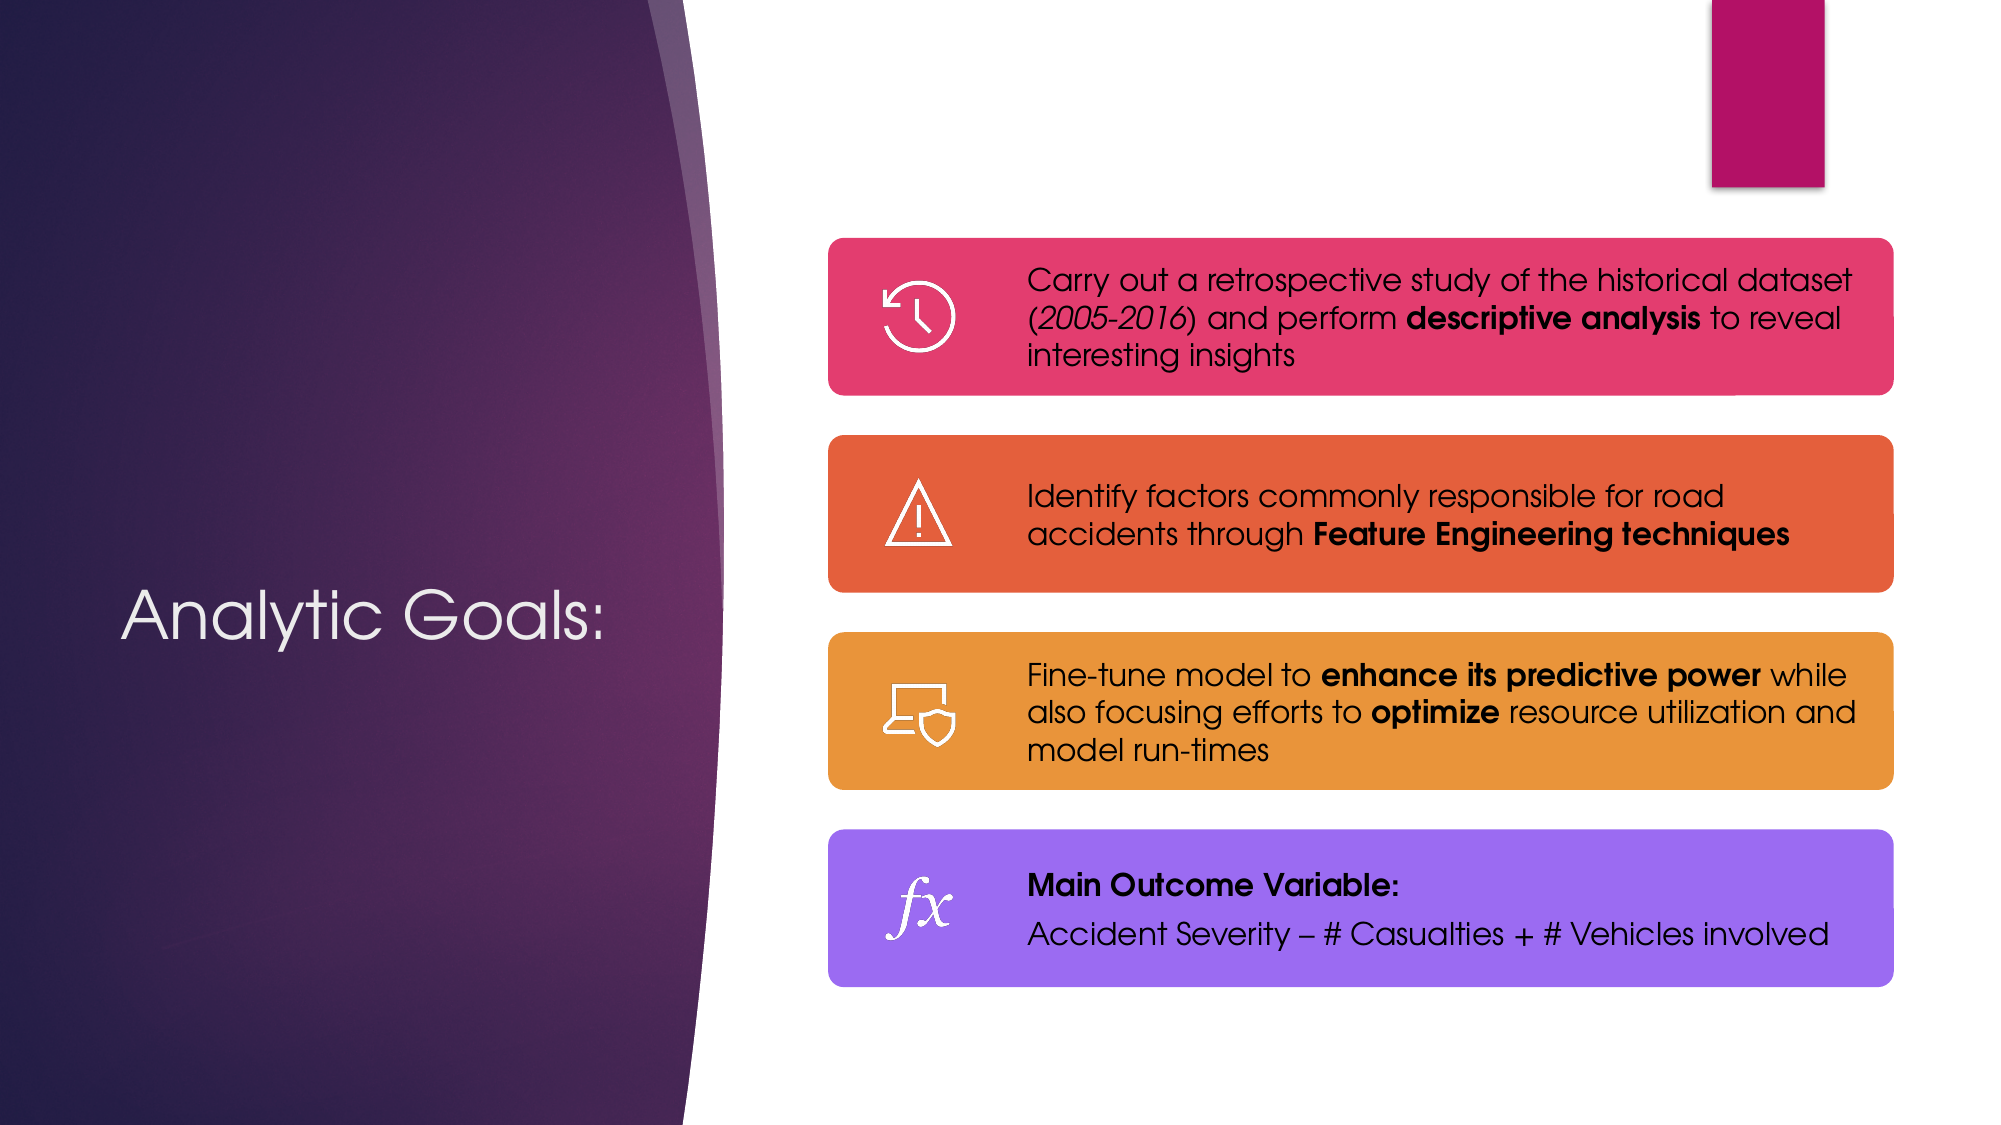

# Analytic Goals:
Carry out a retrospective study of the historical dataset (2005-2016) and perform descriptive analysis to reveal interesting insights
Identify factors commonly responsible for road accidents through Feature Engineering techniques
Fine-tune model to enhance its predictive power while also focusing efforts to optimize resource utilization and model run-times
Main Outcome Variable:
Accident Severity – # Casualties + # Vehicles involved